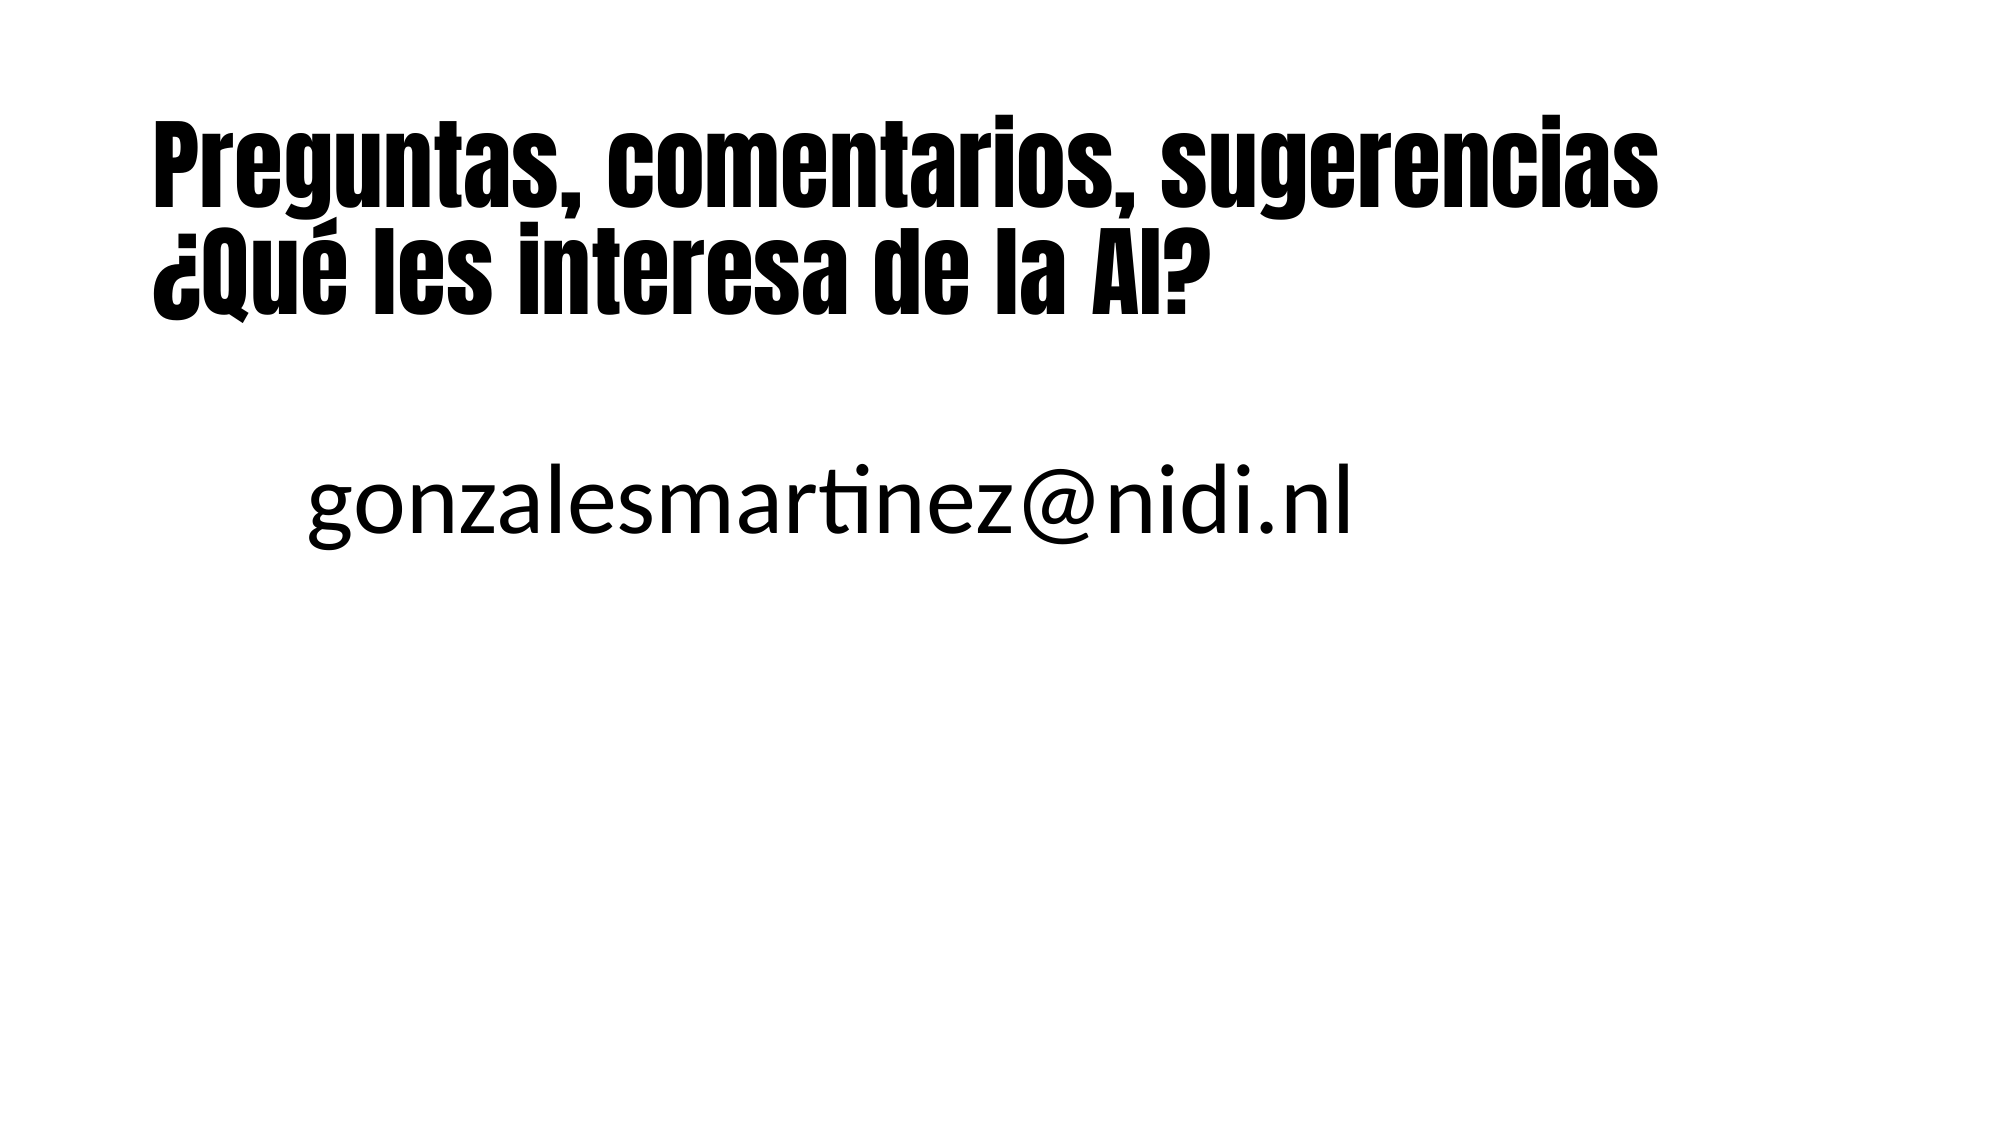

# Preguntas, comentarios, sugerencias ¿Qué les interesa de la AI?
gonzalesmartinez@nidi.nl